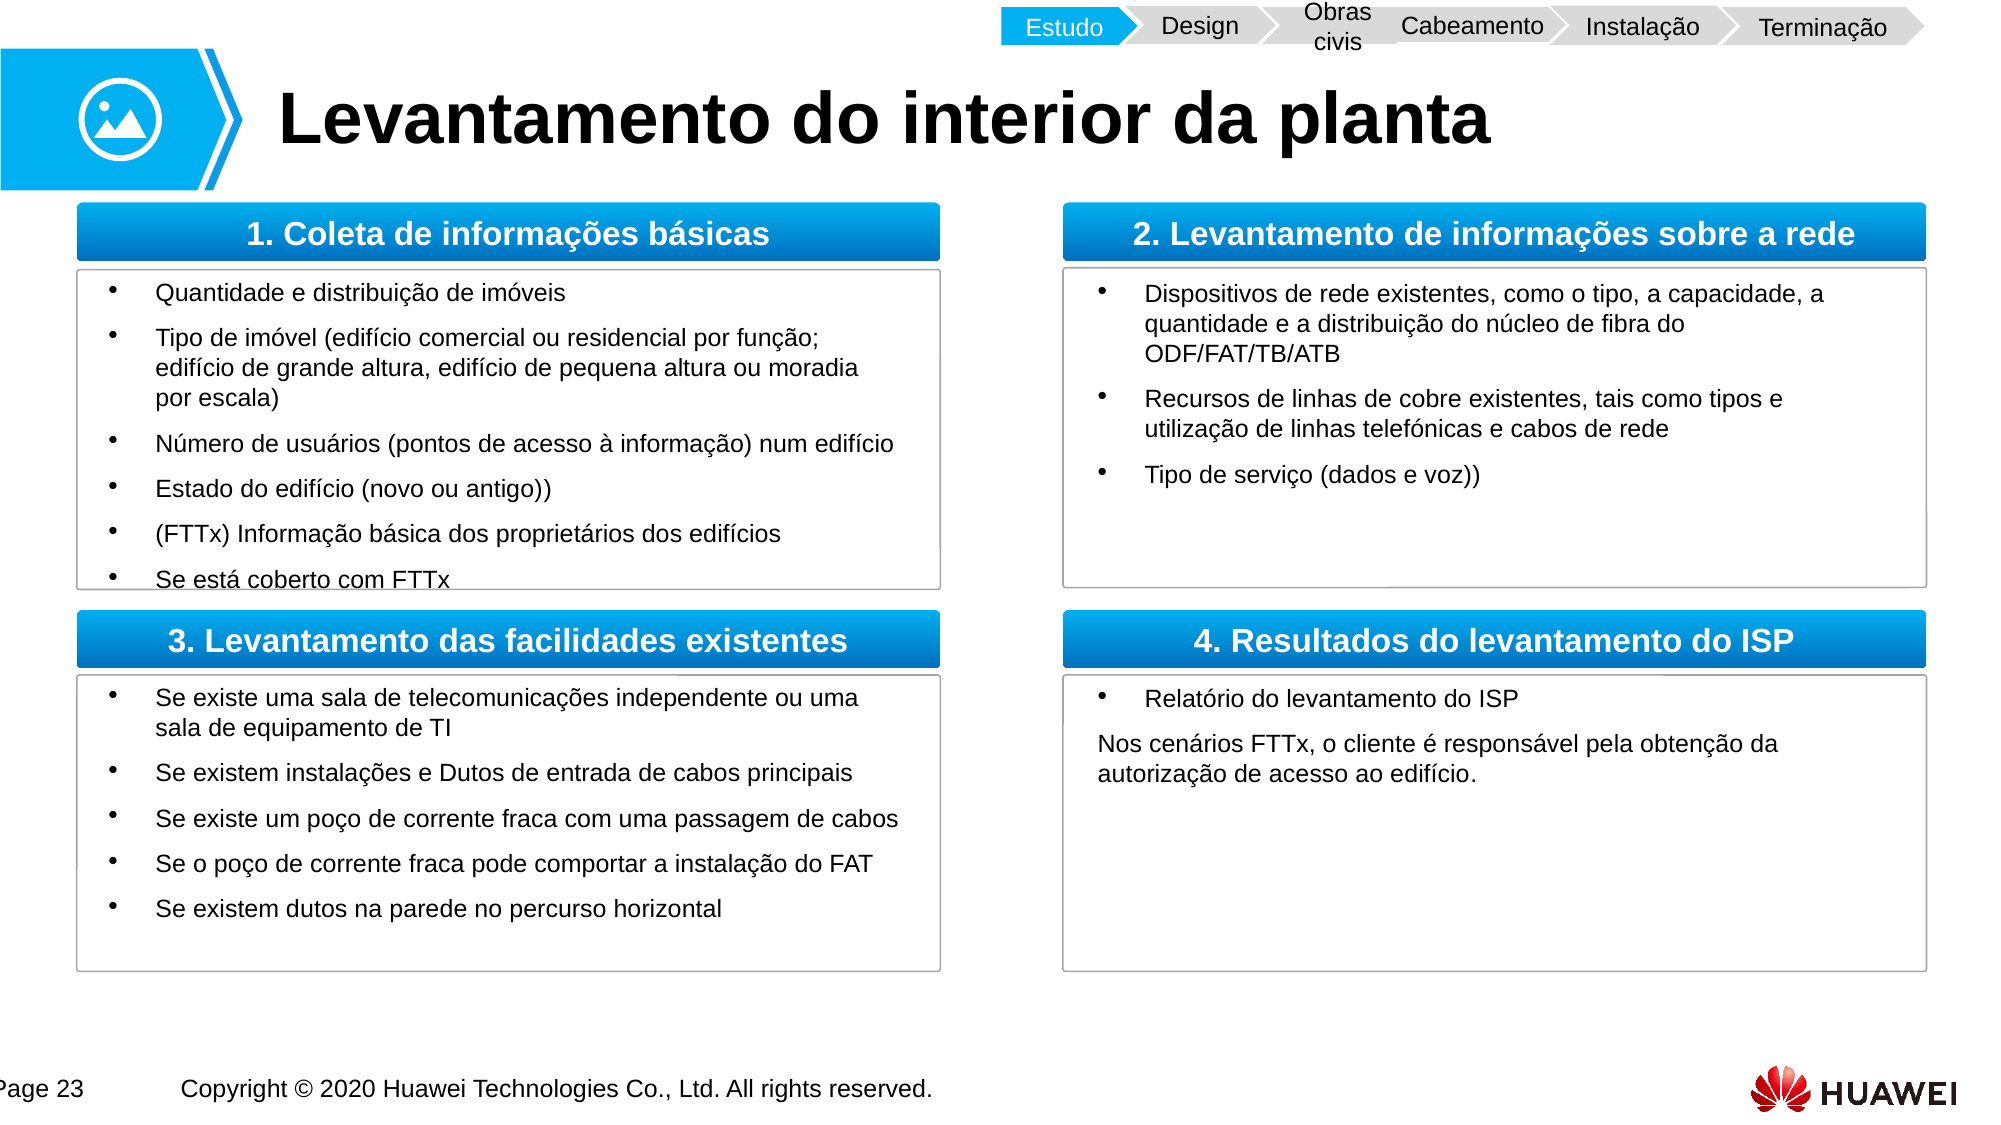

Instalação
Design
Estudo
Terminação
Obras civis
Cabeamento
# Levantamento do interior da planta
1. Coleta de informações básicas
2. Levantamento de informações sobre a rede

Quantidade e distribuição de imóveis
Tipo de imóvel (edifício comercial ou residencial por função; edifício de grande altura, edifício de pequena altura ou moradia por escala)
Número de usuários (pontos de acesso à informação) num edifício
Estado do edifício (novo ou antigo))
(FTTx) Informação básica dos proprietários dos edifícios
Se está coberto com FTTx

Dispositivos de rede existentes, como o tipo, a capacidade, a quantidade e a distribuição do núcleo de fibra do ODF/FAT/TB/ATB
Recursos de linhas de cobre existentes, tais como tipos e utilização de linhas telefónicas e cabos de rede
Tipo de serviço (dados e voz))
3. Levantamento das facilidades existentes
4. Resultados do levantamento do ISP
Se existe uma sala de telecomunicações independente ou uma sala de equipamento de TI
Se existem instalações e Dutos de entrada de cabos principais
Se existe um poço de corrente fraca com uma passagem de cabos
Se o poço de corrente fraca pode comportar a instalação do FAT
Se existem dutos na parede no percurso horizontal

Relatório do levantamento do ISP
Nos cenários FTTx, o cliente é responsável pela obtenção da autorização de acesso ao edifício.